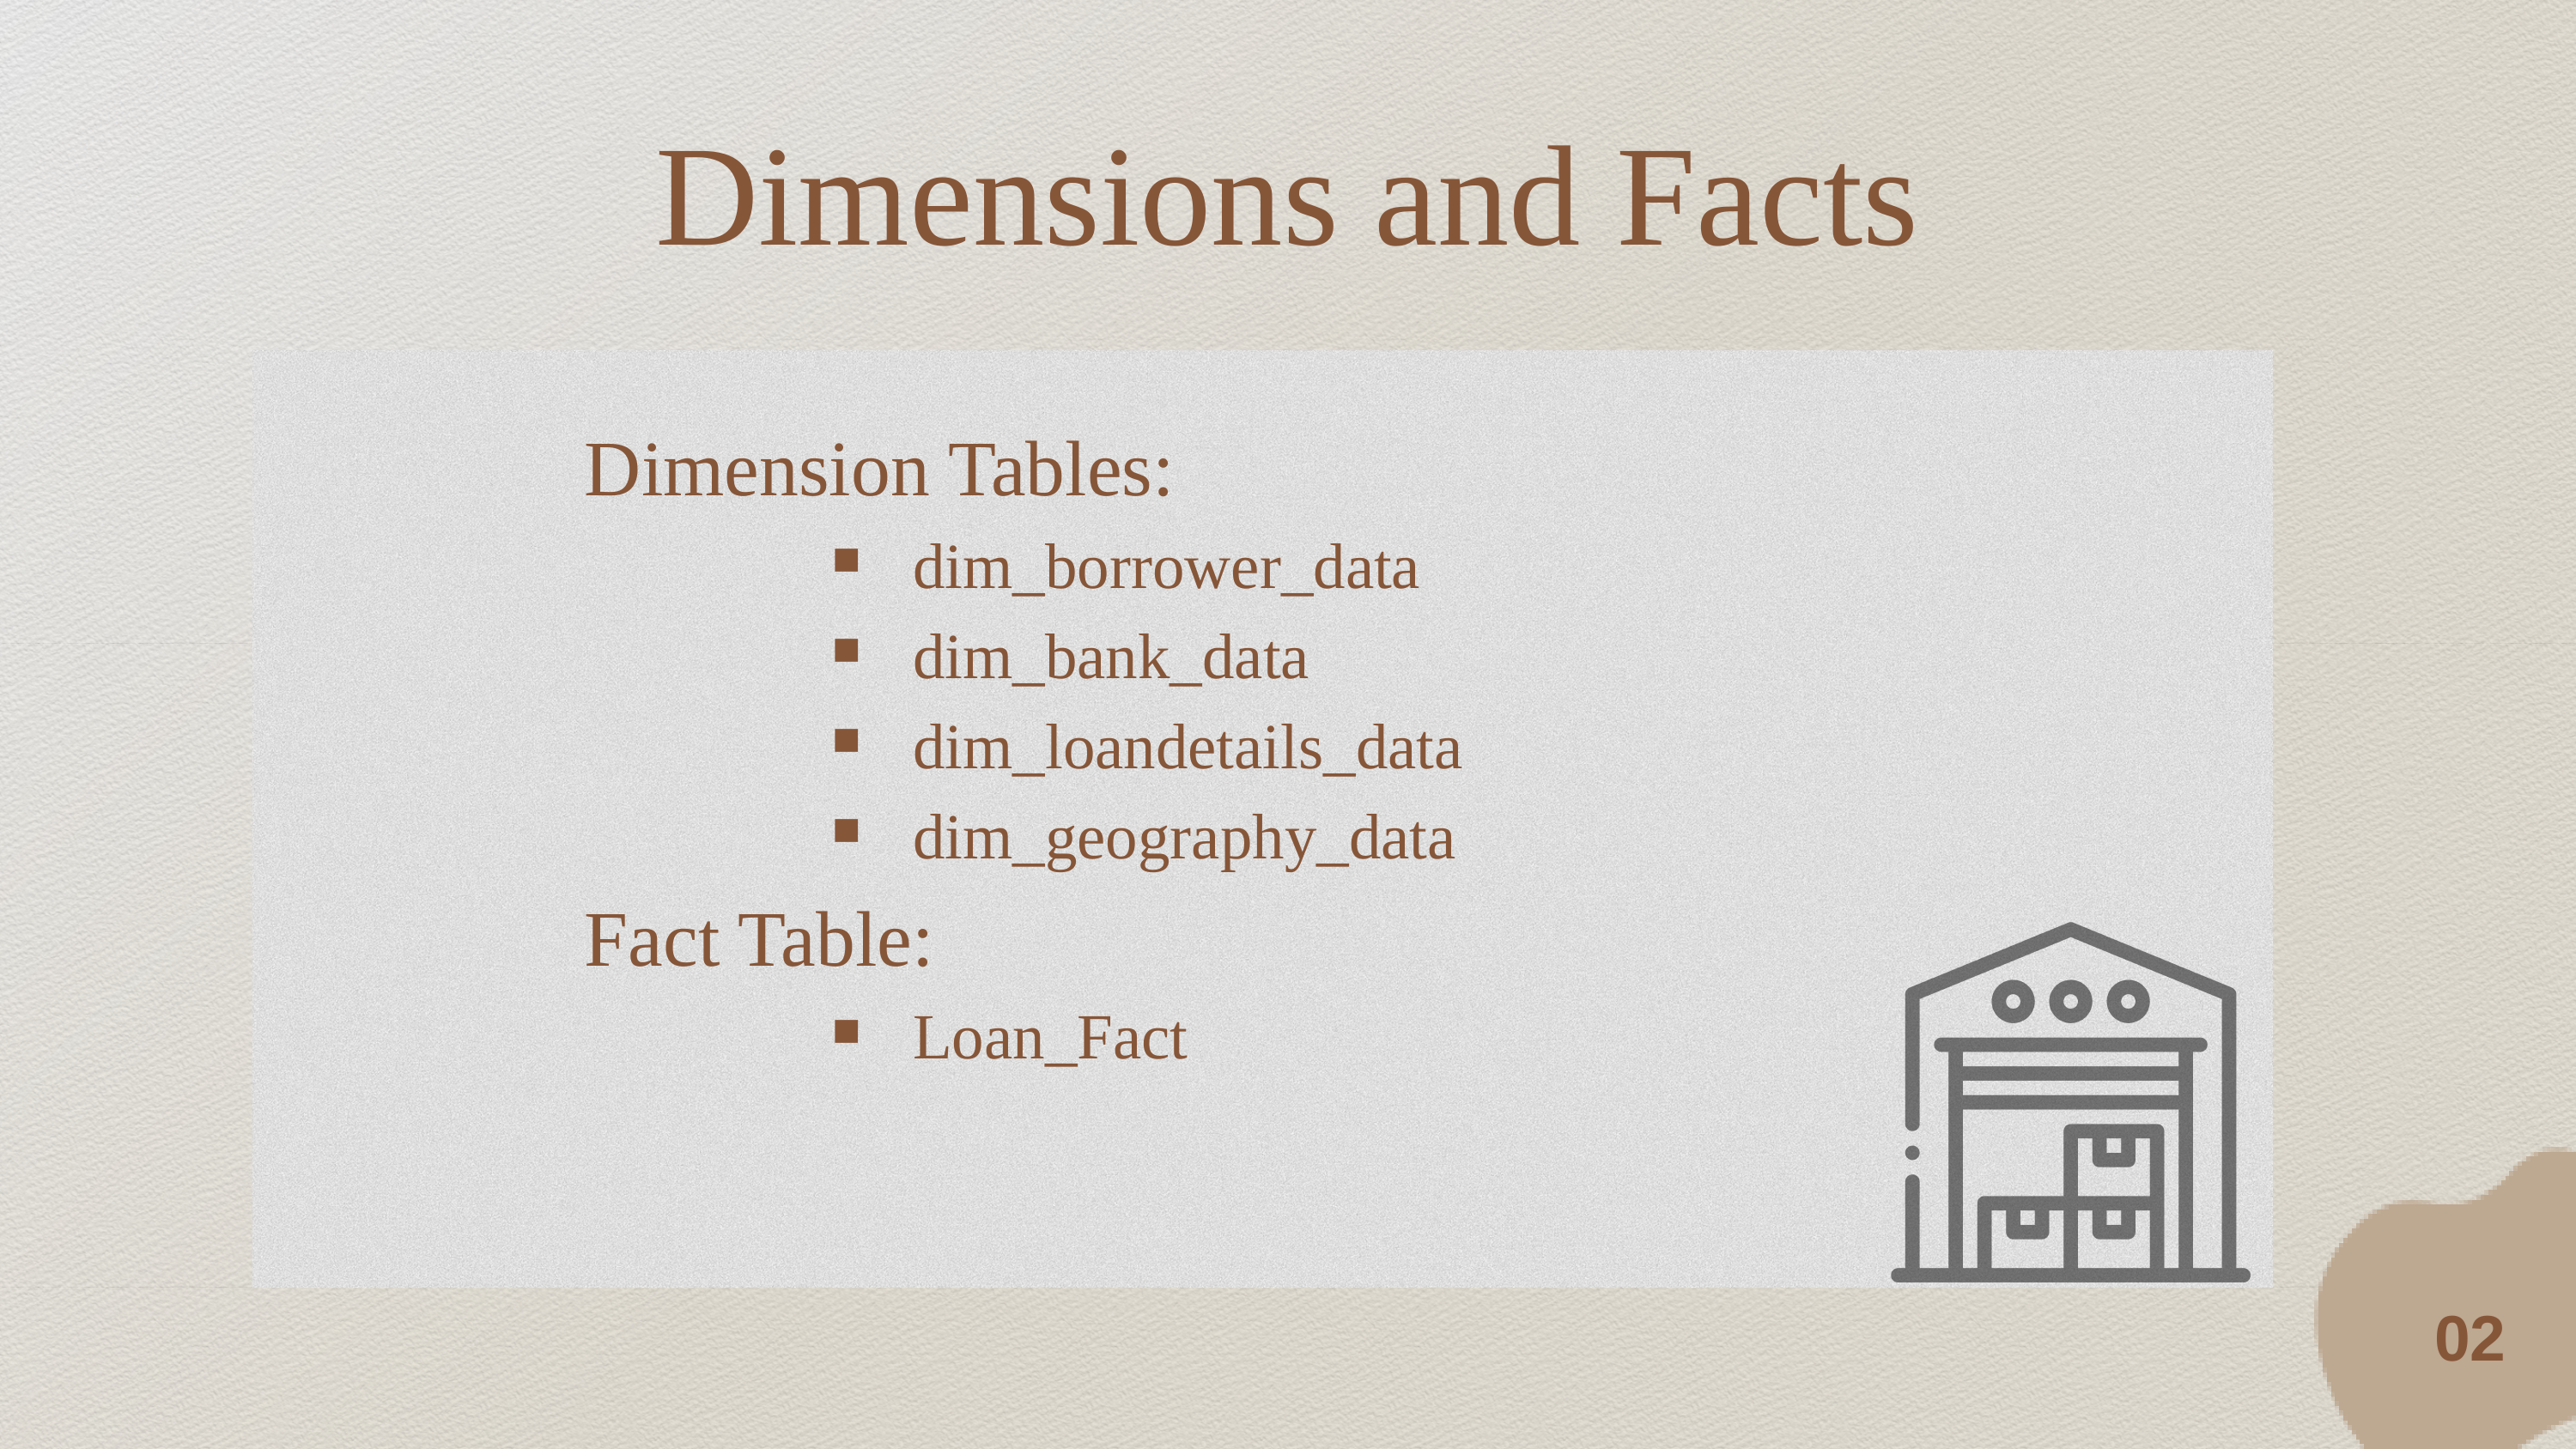

Dimensions and Facts

Dimension Tables:
dim_borrower_data
dim_bank_data
dim_loandetails_data
dim_geography_data
Fact Table:
Loan_Fact

02